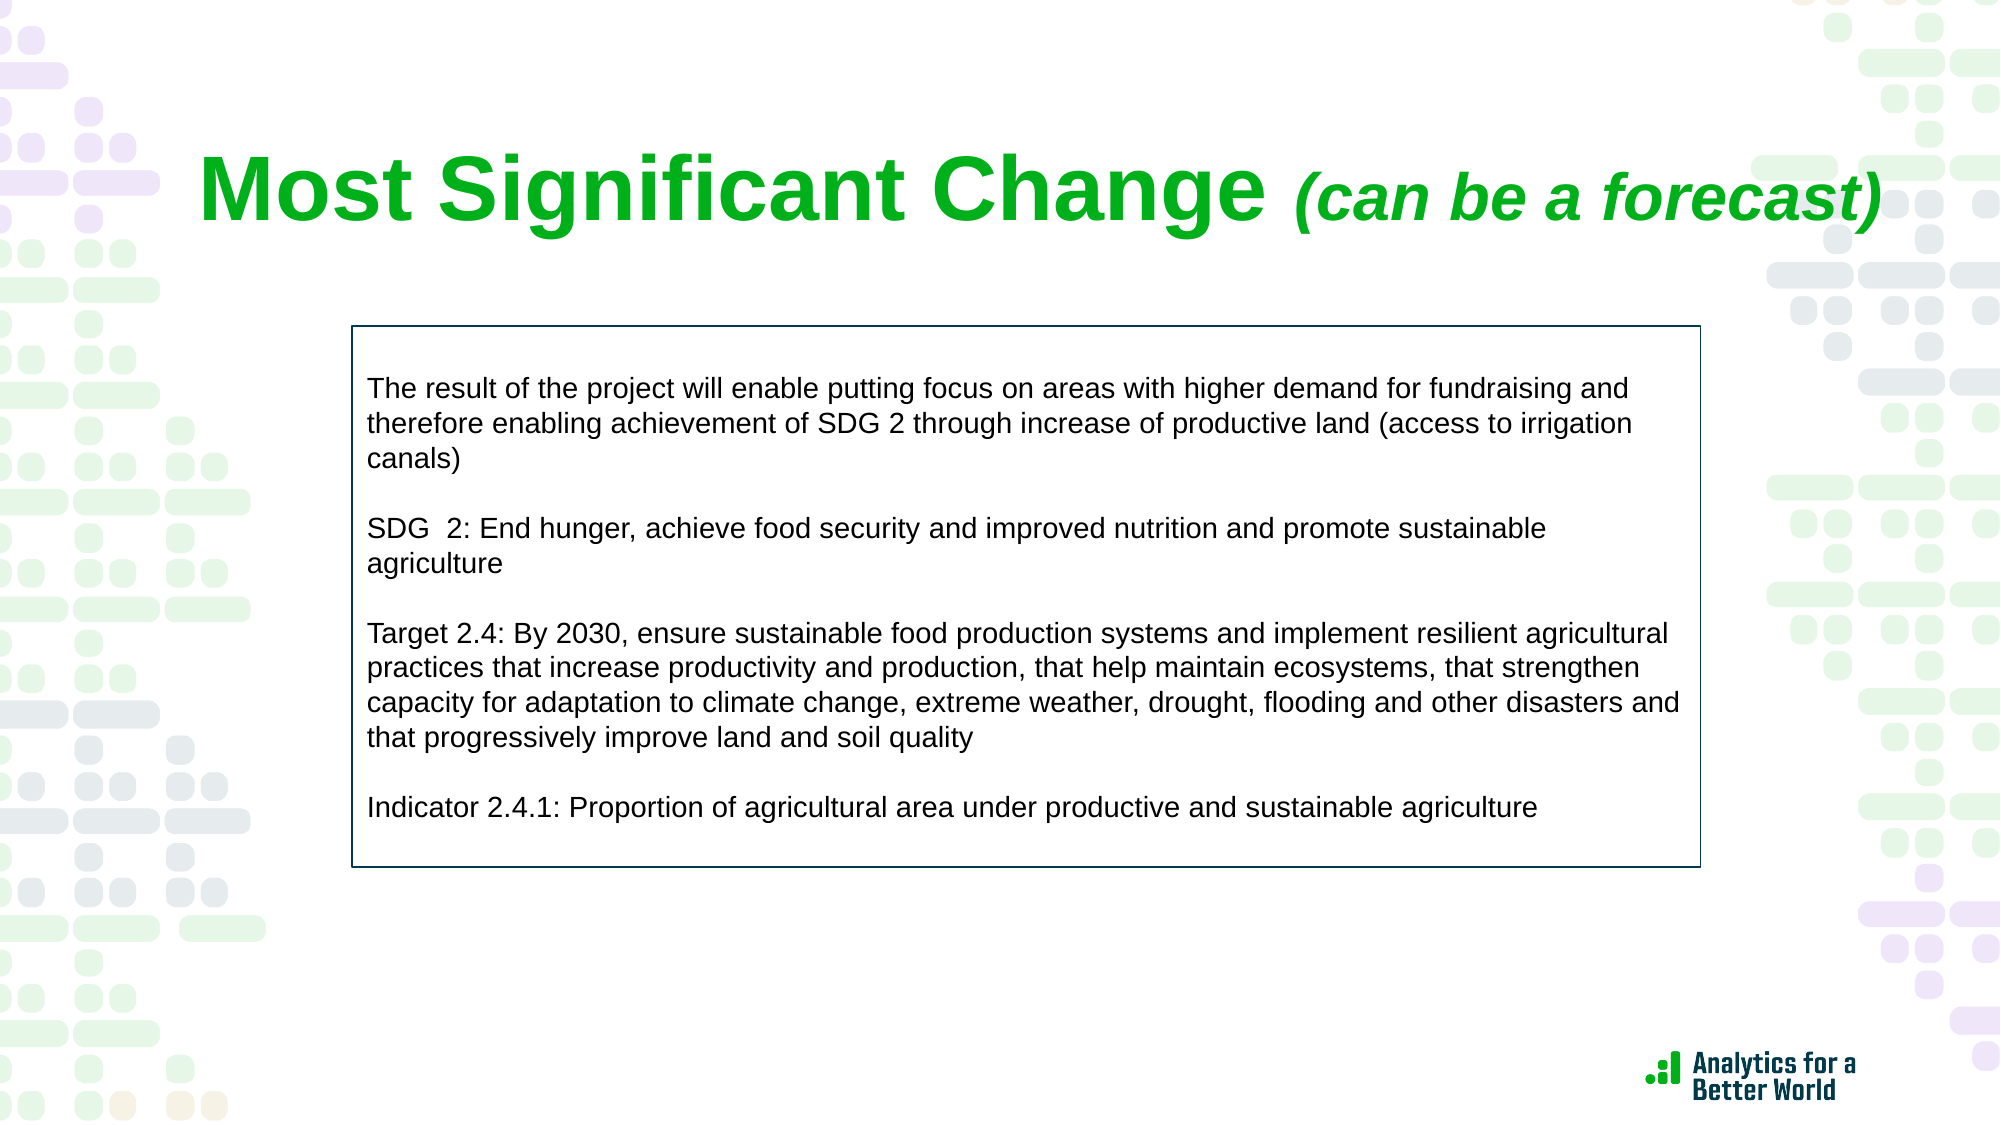

# Most Significant Change (can be a forecast)

The result of the project will enable putting focus on areas with higher demand for fundraising and therefore enabling achievement of SDG 2 through increase of productive land (access to irrigation canals)

SDG  2: End hunger, achieve food security and improved nutrition and promote sustainable agriculture

Target 2.4: By 2030, ensure sustainable food production systems and implement resilient agricultural practices that increase productivity and production, that help maintain ecosystems, that strengthen capacity for adaptation to climate change, extreme weather, drought, flooding and other disasters and that progressively improve land and soil quality

Indicator 2.4.1: Proportion of agricultural area under productive and sustainable agriculture